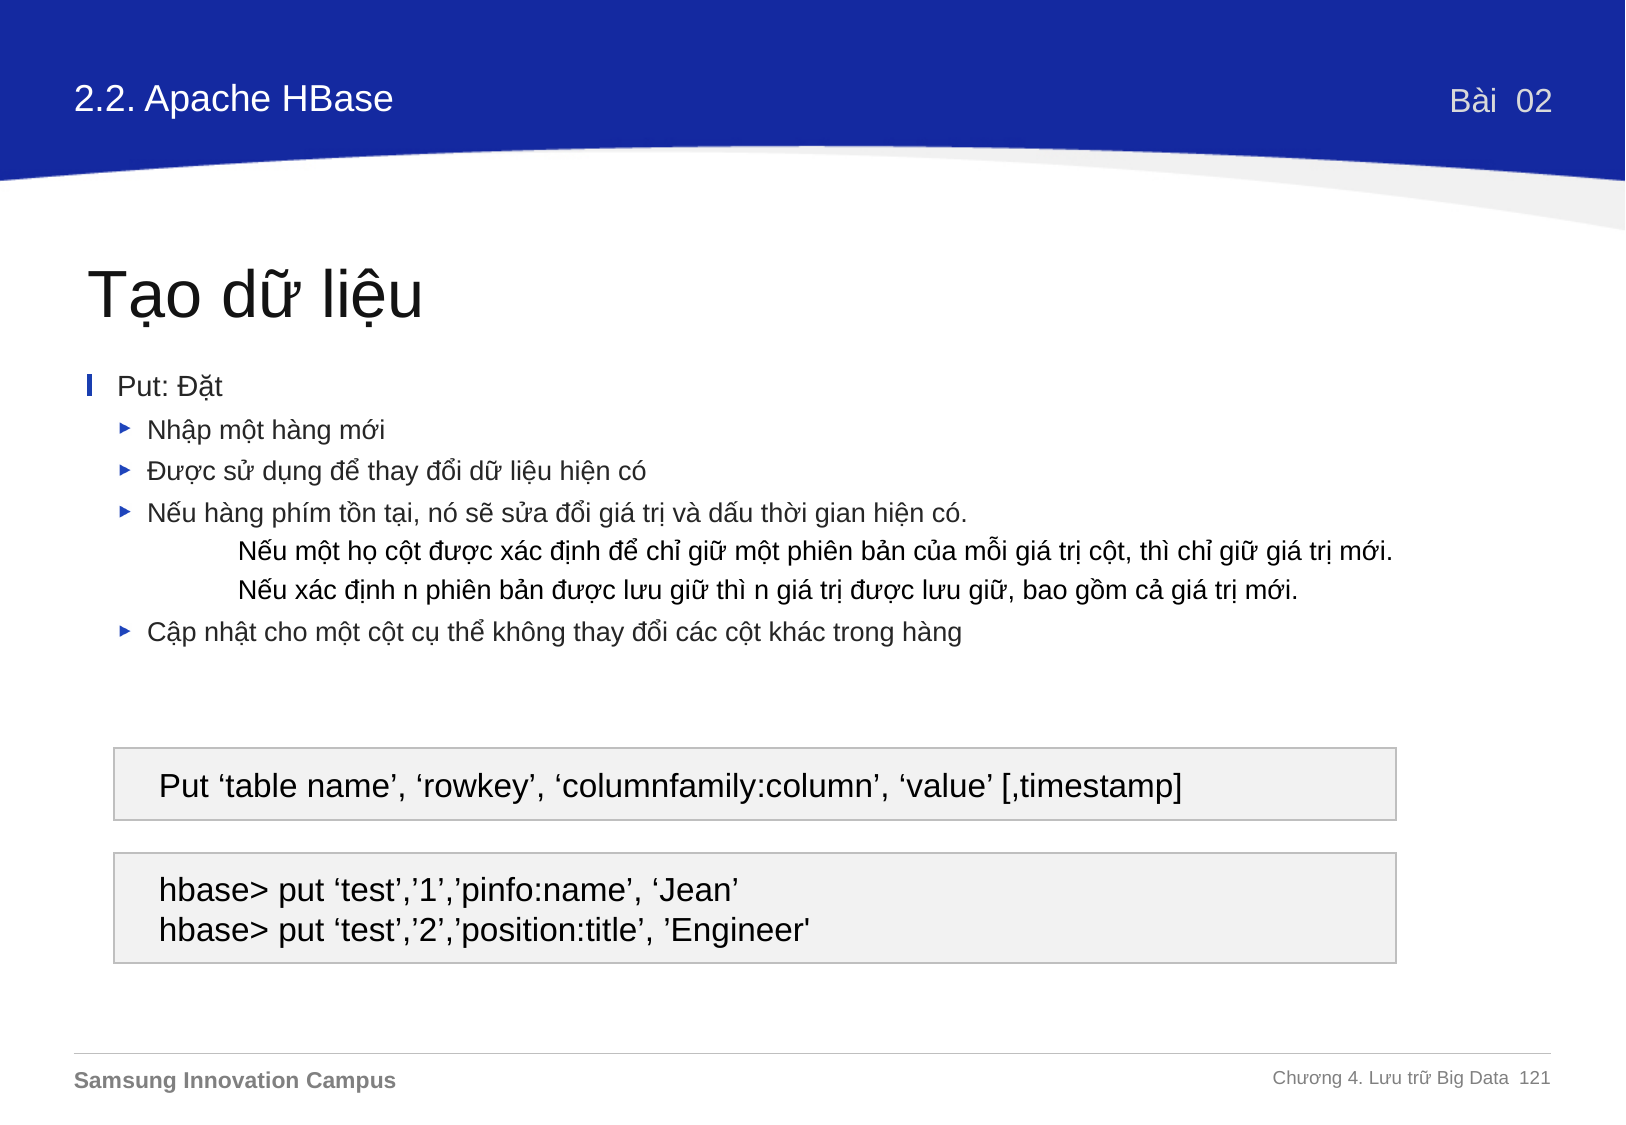

2.2. Apache HBase
Bài  02
Tạo dữ liệu
Put: Đặt
Nhập một hàng mới
Được sử dụng để thay đổi dữ liệu hiện có
Nếu hàng phím tồn tại, nó sẽ sửa đổi giá trị và dấu thời gian hiện có.
Nếu một họ cột được xác định để chỉ giữ một phiên bản của mỗi giá trị cột, thì chỉ giữ giá trị mới.
Nếu xác định n phiên bản được lưu giữ thì n giá trị được lưu giữ, bao gồm cả giá trị mới.
Cập nhật cho một cột cụ thể không thay đổi các cột khác trong hàng
Put ‘table name’, ‘rowkey’, ‘columnfamily:column’, ‘value’ [,timestamp]
hbase> put ‘test’,’1’,’pinfo:name’, ‘Jean’
hbase> put ‘test’,’2’,’position:title’, ’Engineer'